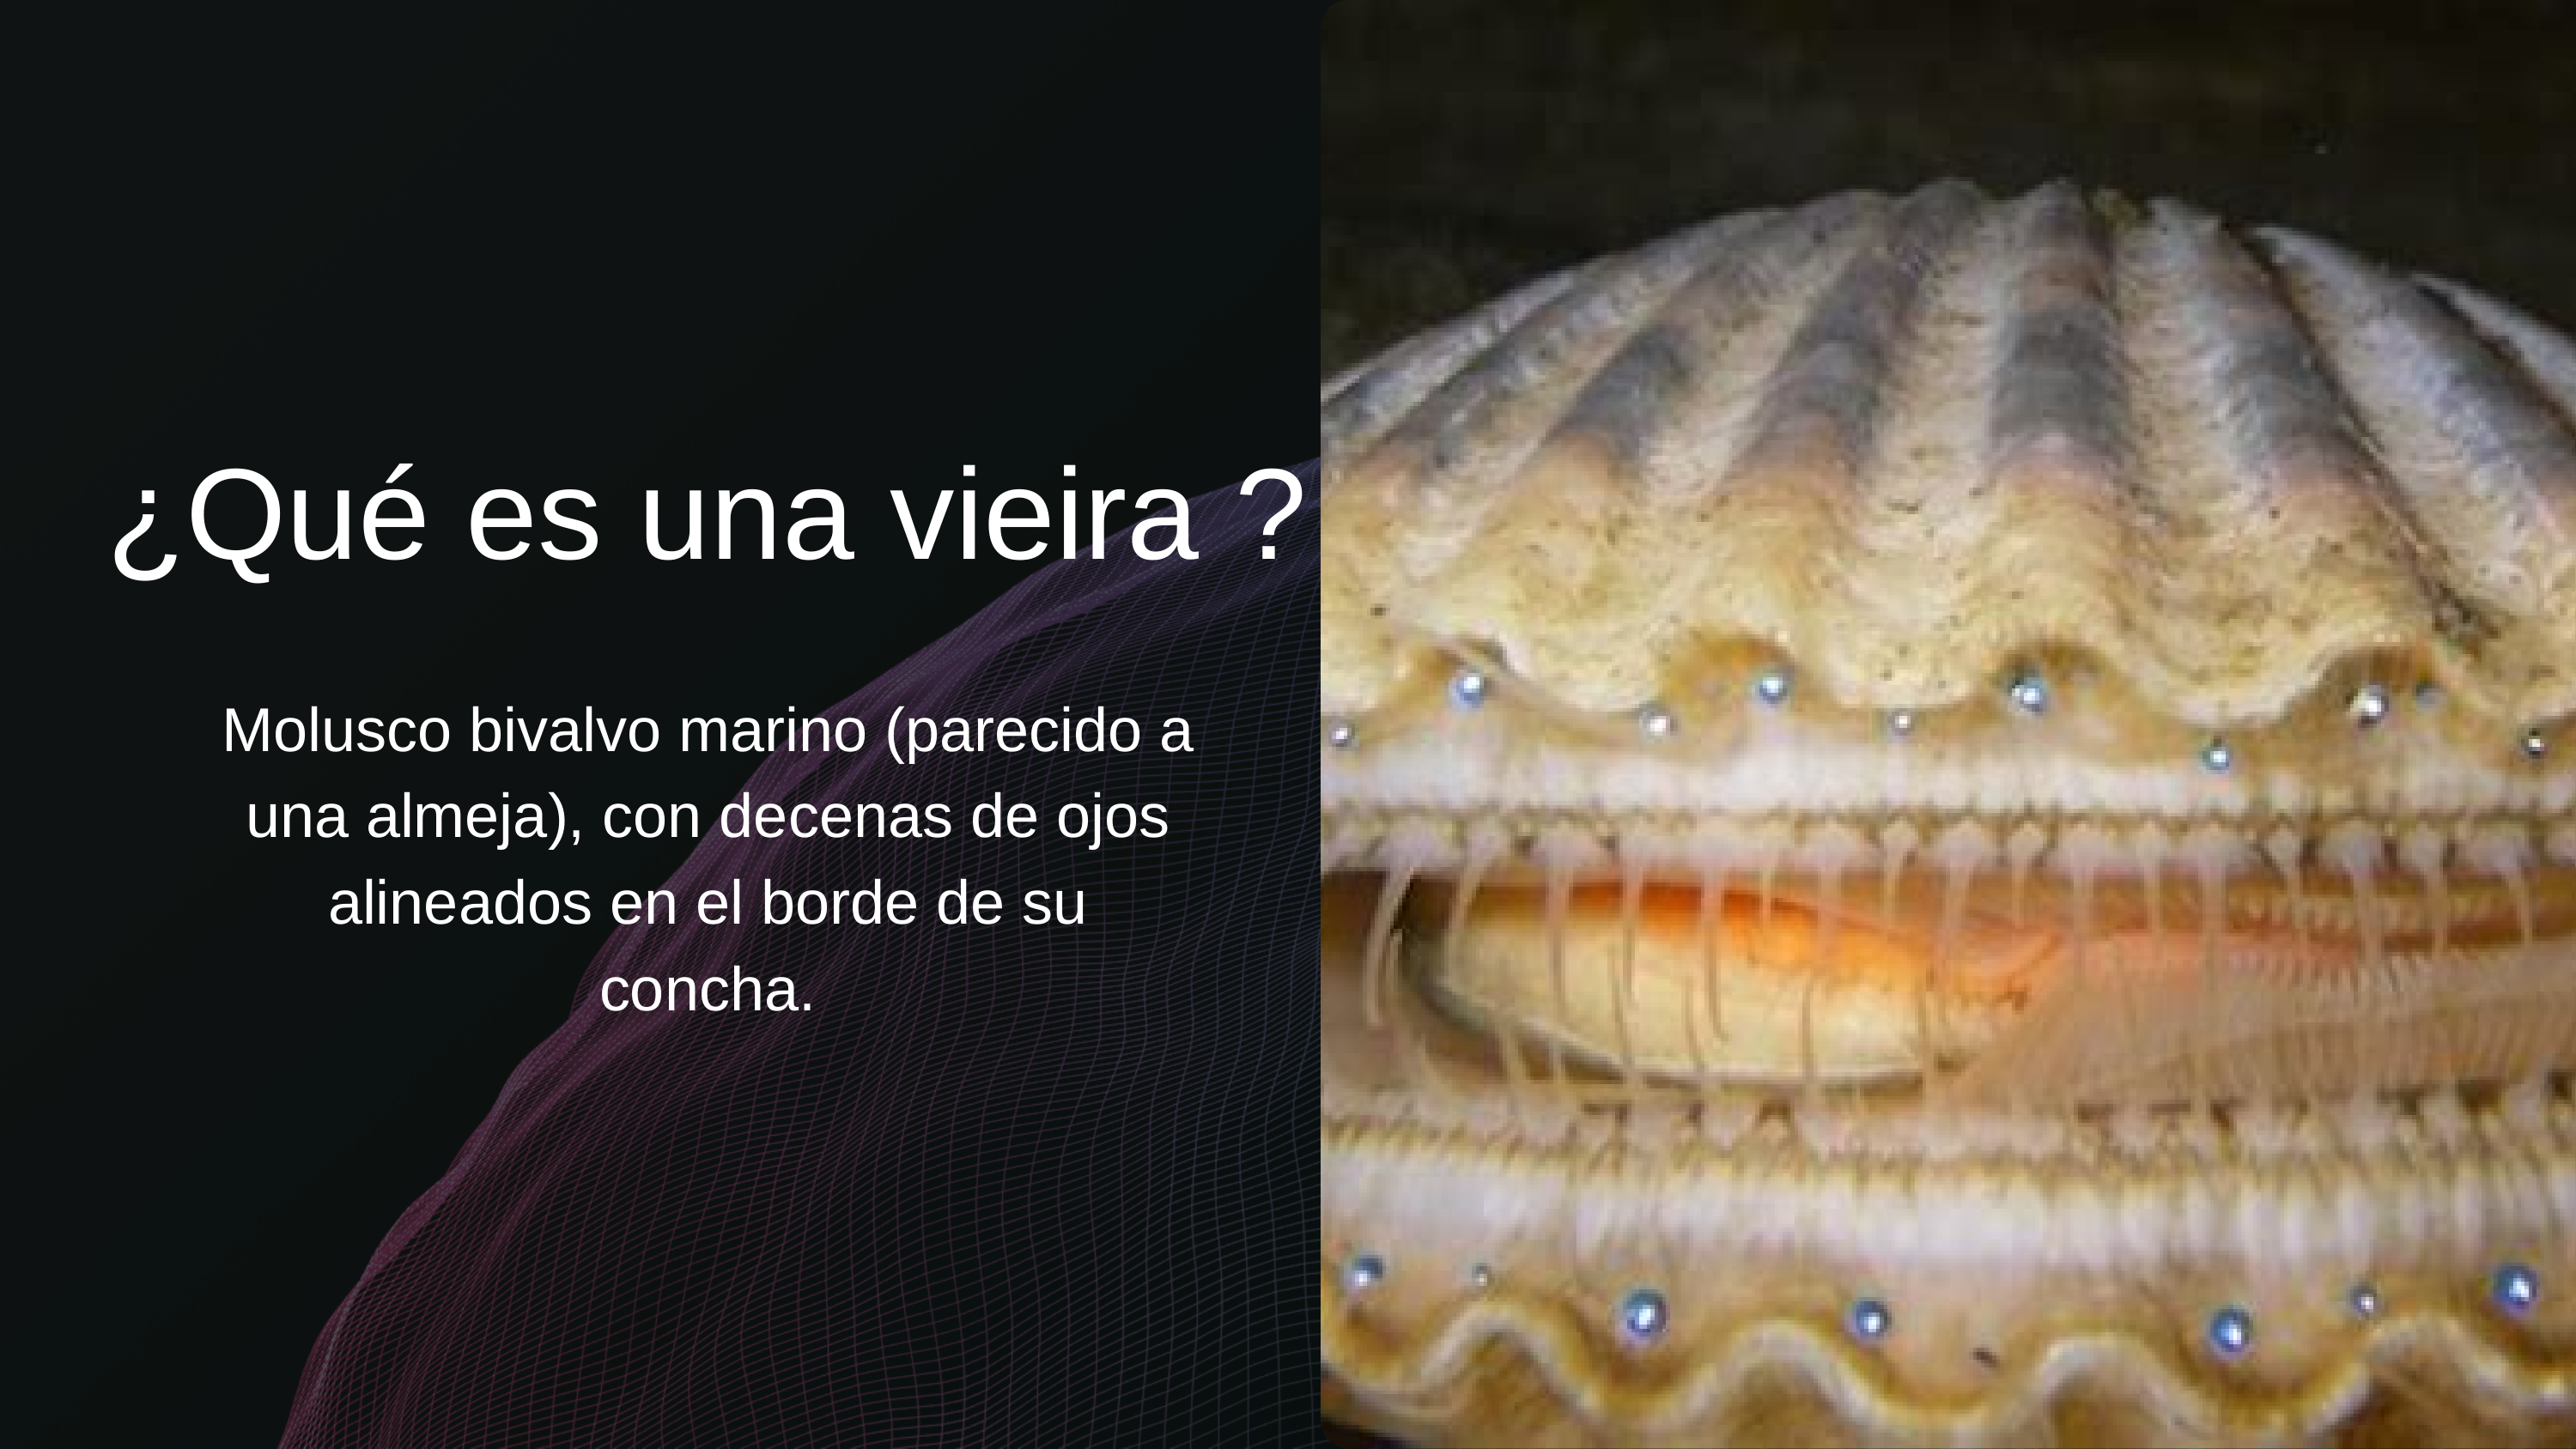

¿Qué es una vieira ?

Molusco bivalvo marino (parecido a una almeja), con decenas de ojos alineados en el borde de su concha.